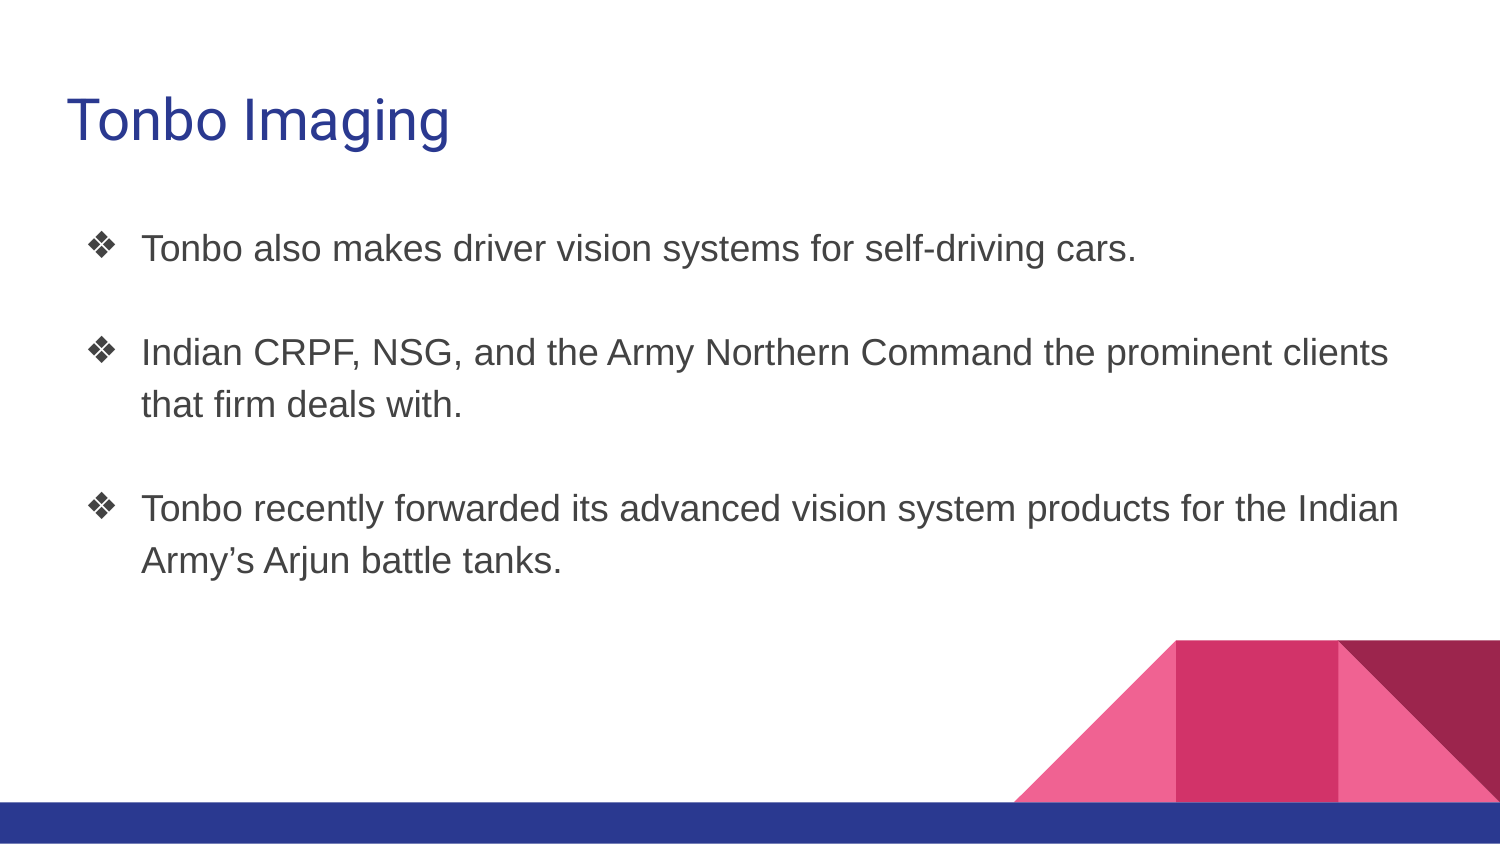

# Tonbo Imaging
Tonbo also makes driver vision systems for self-driving cars.

Indian CRPF, NSG, and the Army Northern Command the prominent clients that firm deals with.

Tonbo recently forwarded its advanced vision system products for the Indian Army’s Arjun battle tanks.